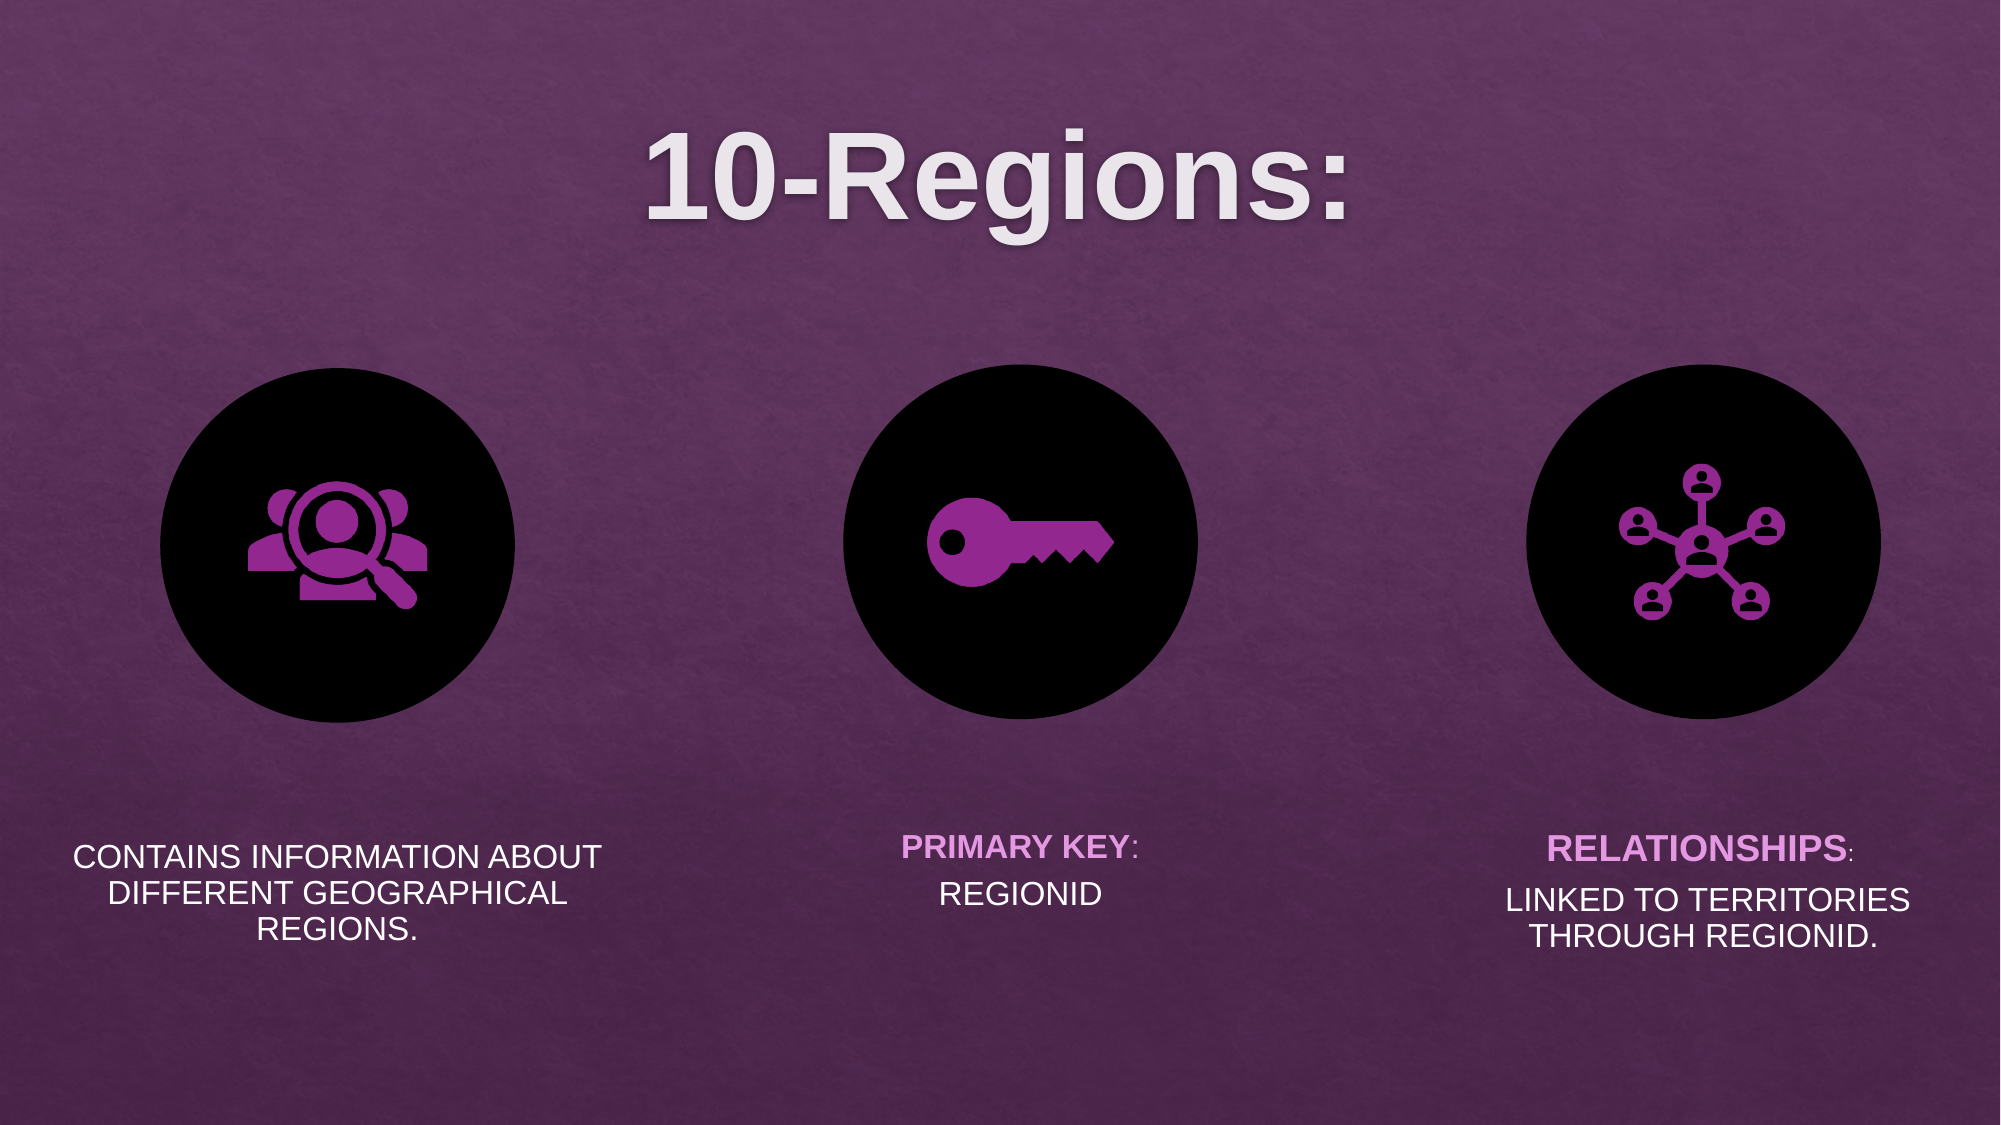

# 10-Regions:
Contains information about different geographical regions.
Primary Key:
RegionID
Relationships:
 Linked to Territories through RegionID.